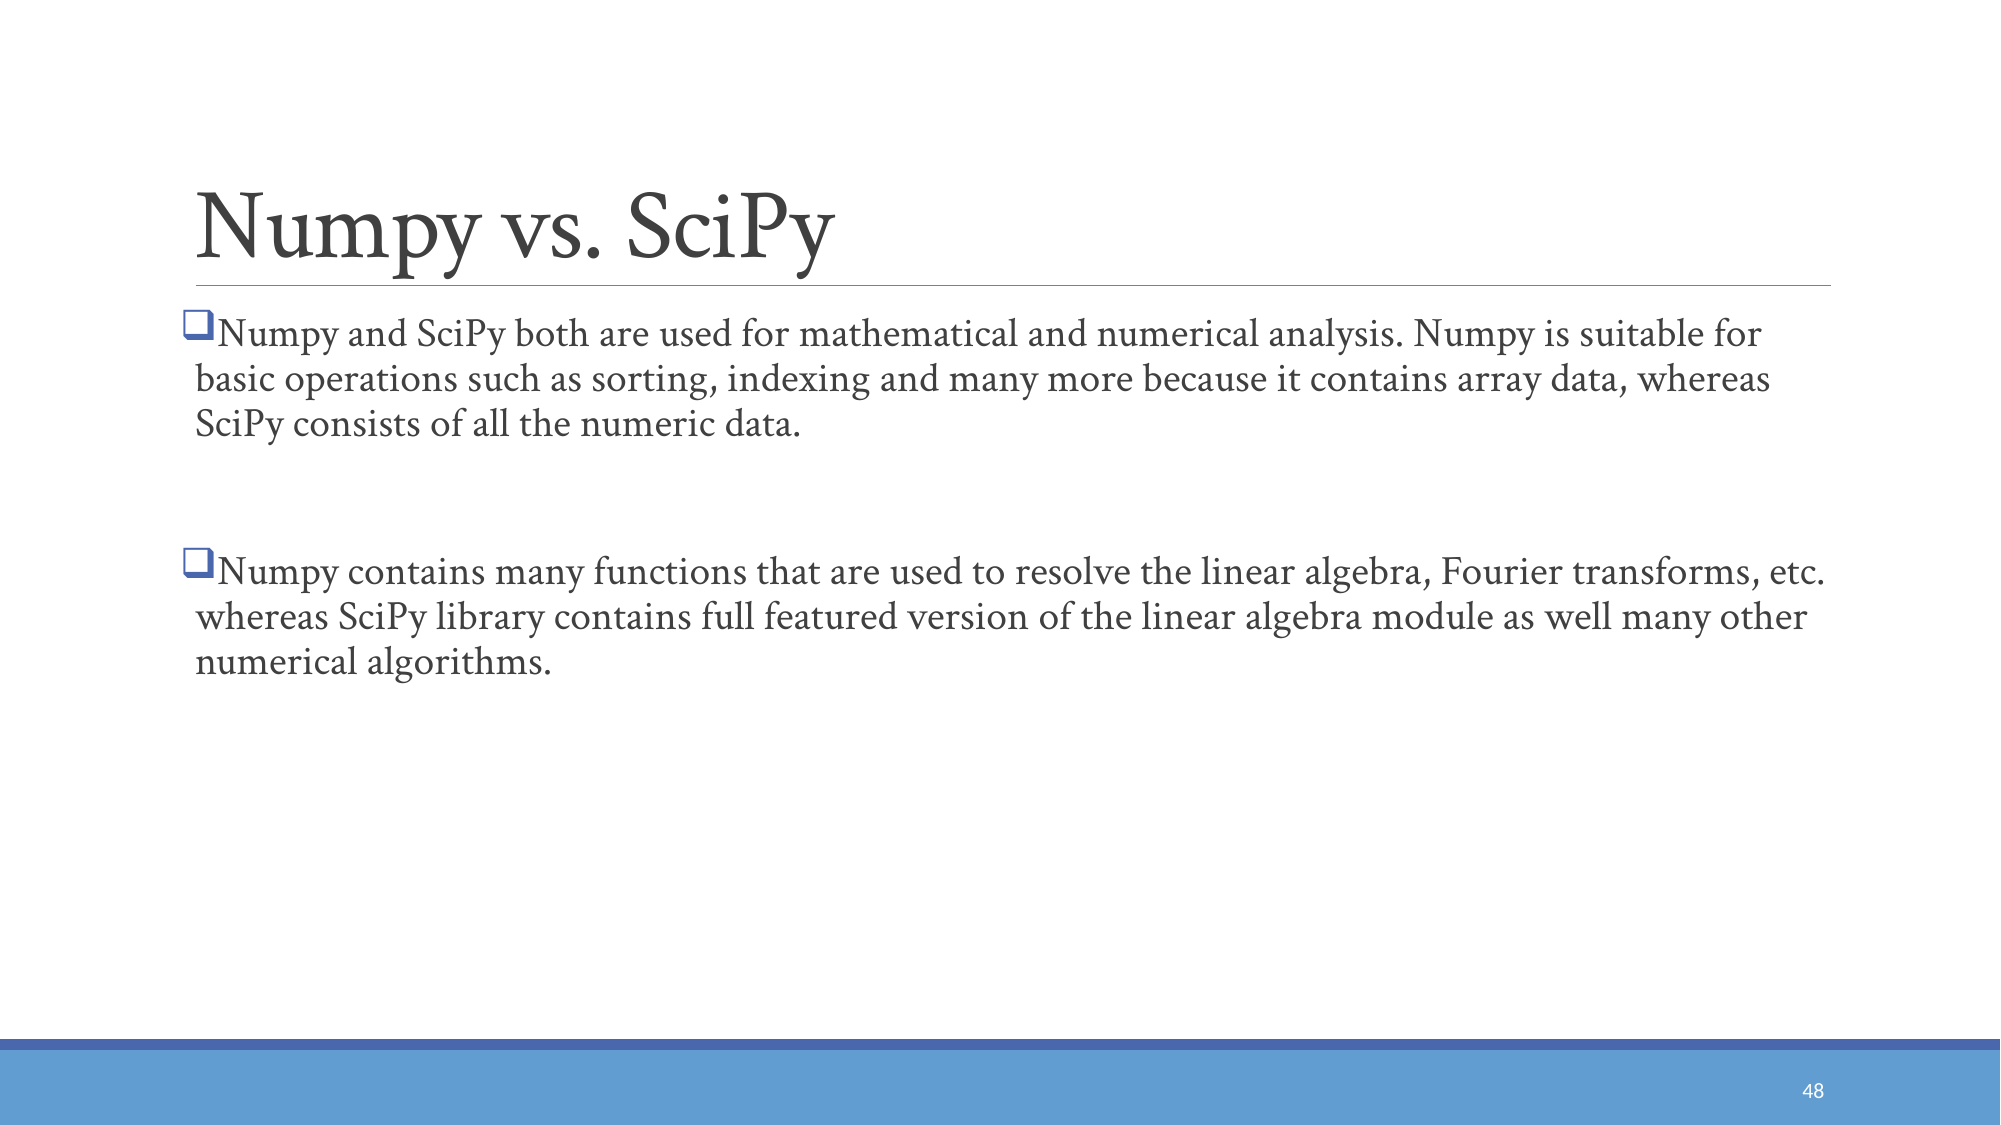

# Numpy vs. SciPy
Numpy and SciPy both are used for mathematical and numerical analysis. Numpy is suitable for basic operations such as sorting, indexing and many more because it contains array data, whereas SciPy consists of all the numeric data.

Numpy contains many functions that are used to resolve the linear algebra, Fourier transforms, etc. whereas SciPy library contains full featured version of the linear algebra module as well many other numerical algorithms.
48